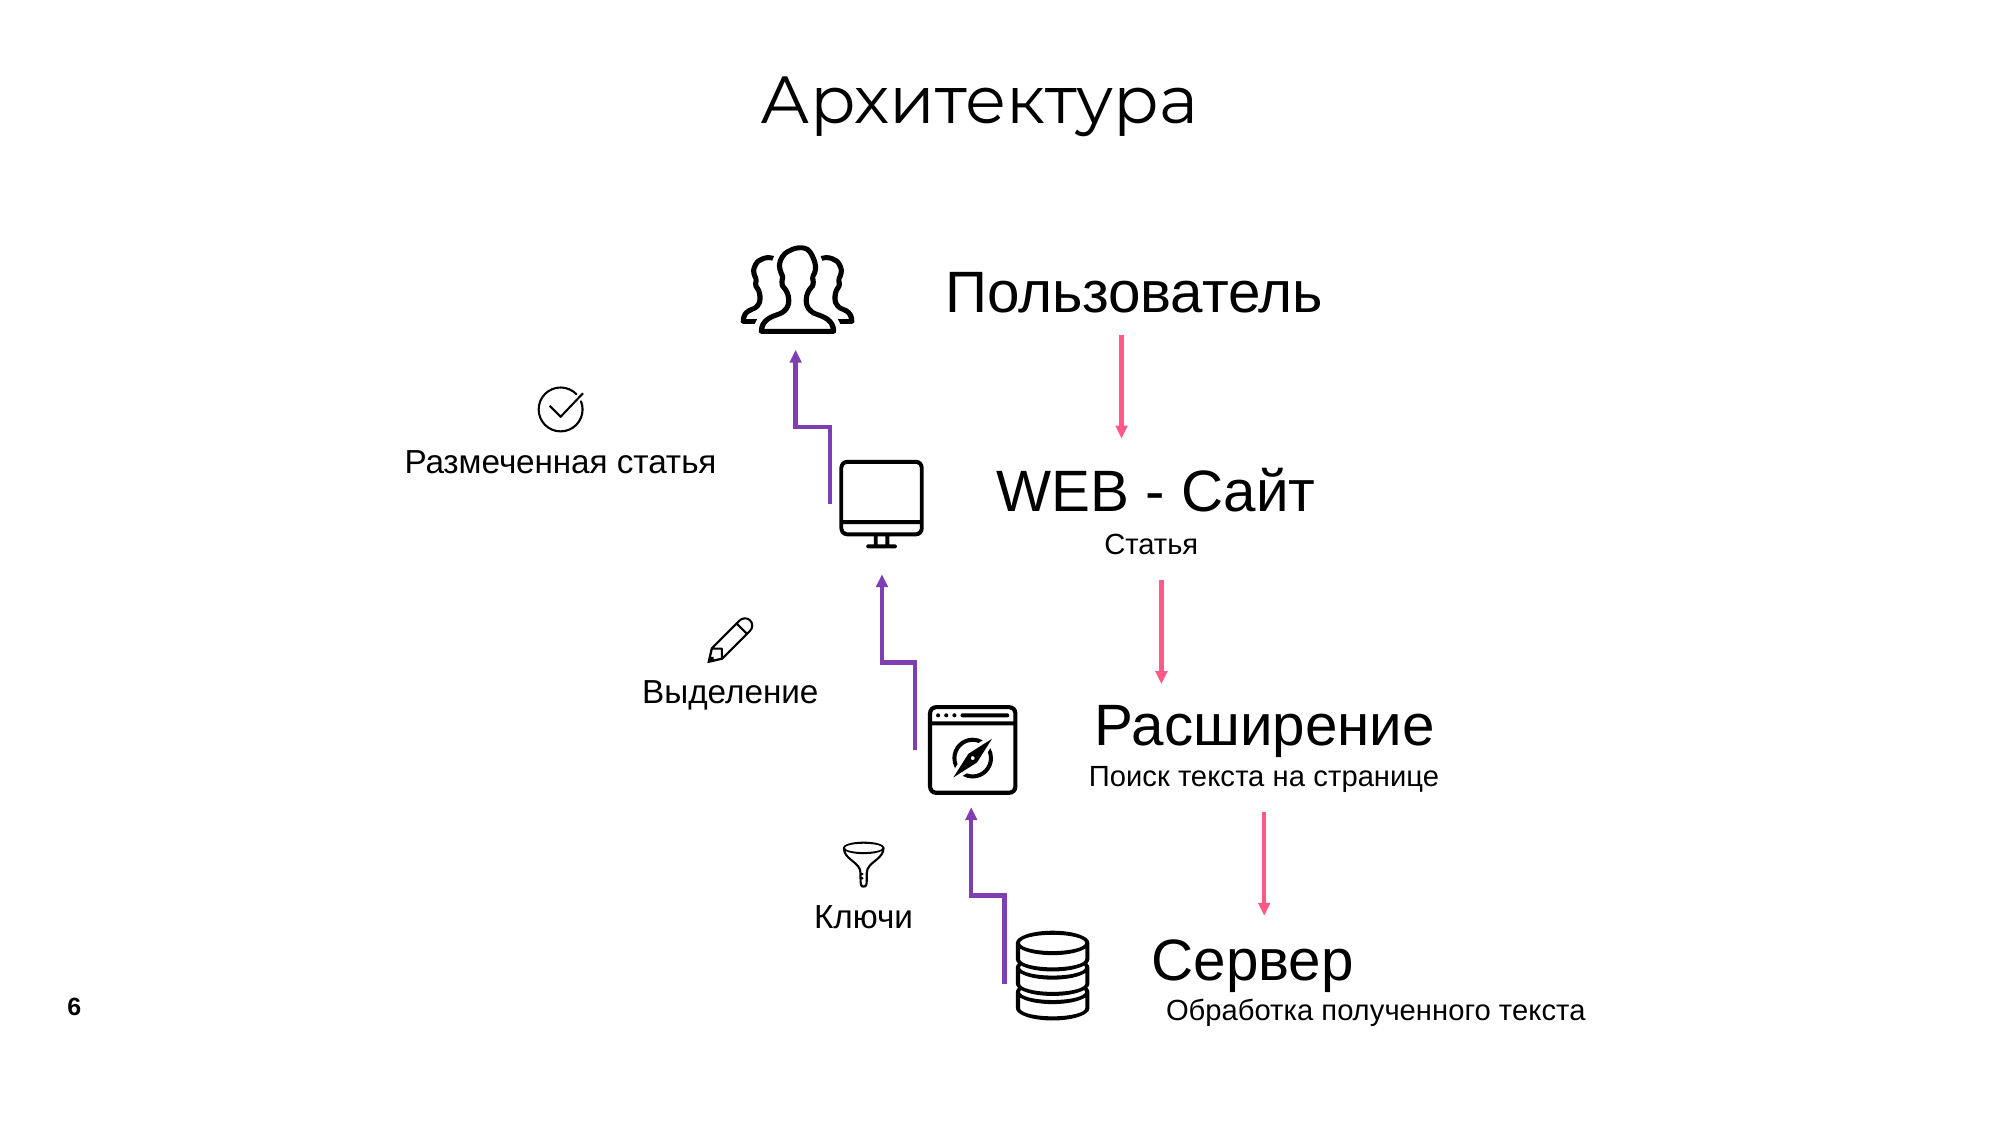

Архитектура

Пользователь

Размеченная статья
WEB - Сайт

Статья

Выделение
Расширение

Поиск текста на странице

Ключи
Сервер

Обработка полученного текста